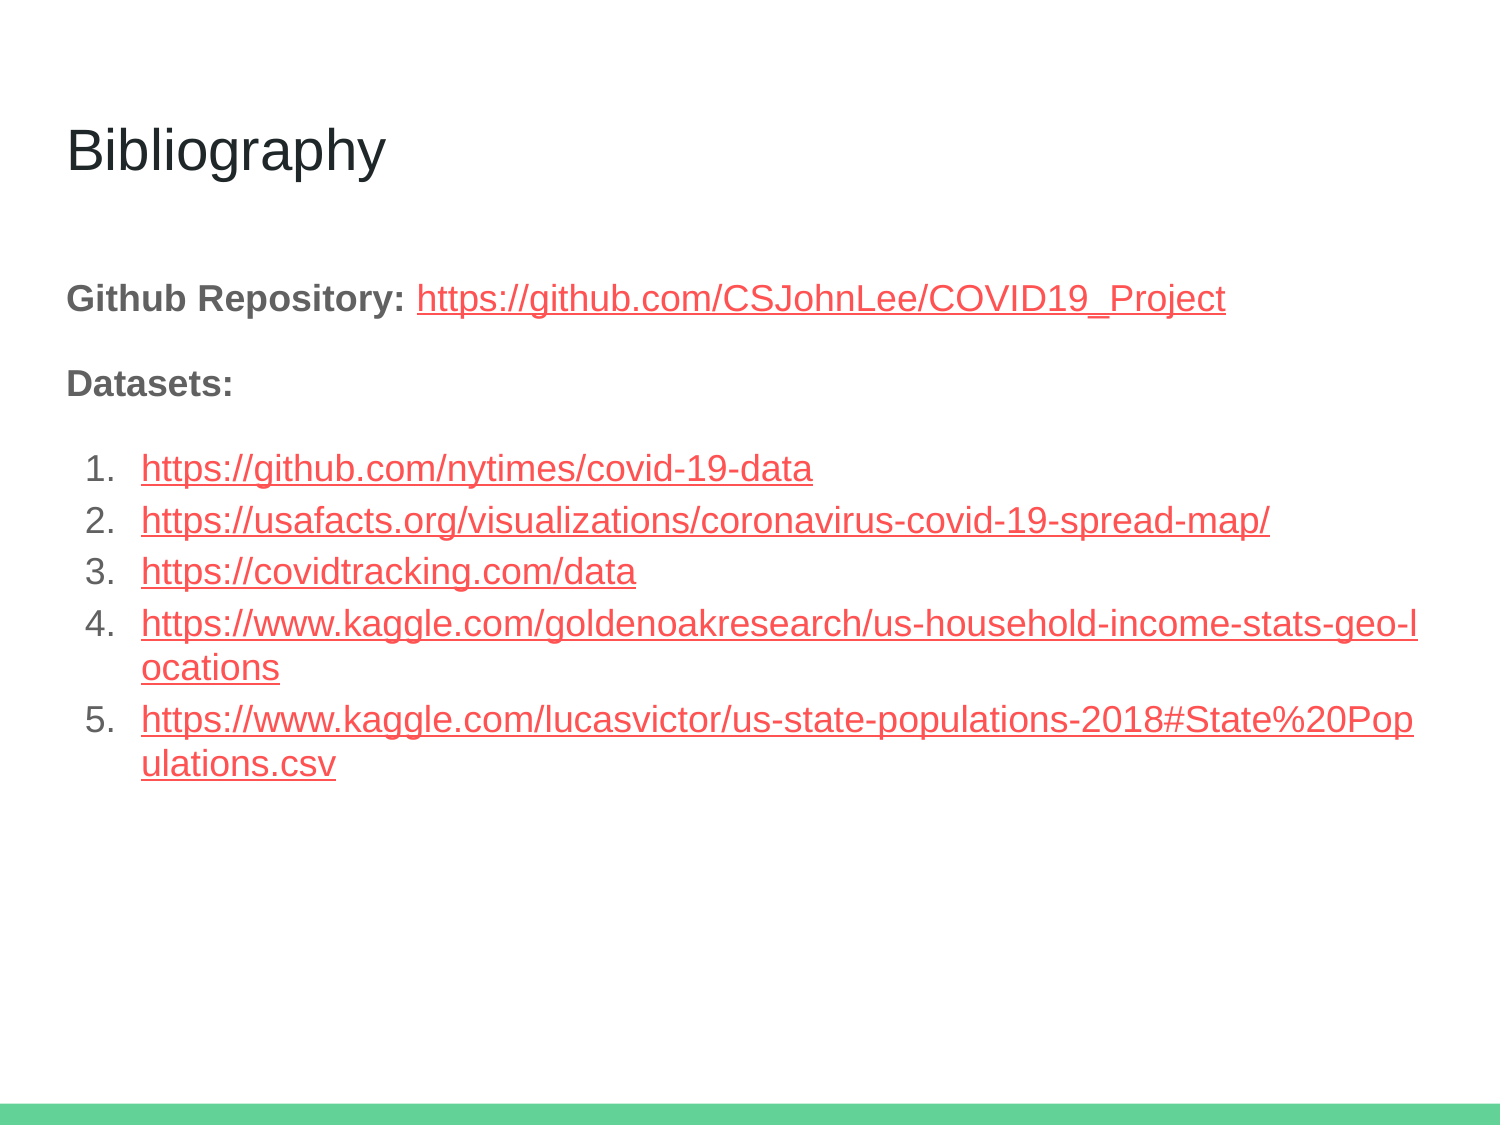

# Bibliography
Github Repository: https://github.com/CSJohnLee/COVID19_Project
Datasets:
https://github.com/nytimes/covid-19-data
https://usafacts.org/visualizations/coronavirus-covid-19-spread-map/
https://covidtracking.com/data
https://www.kaggle.com/goldenoakresearch/us-household-income-stats-geo-locations
https://www.kaggle.com/lucasvictor/us-state-populations-2018#State%20Populations.csv